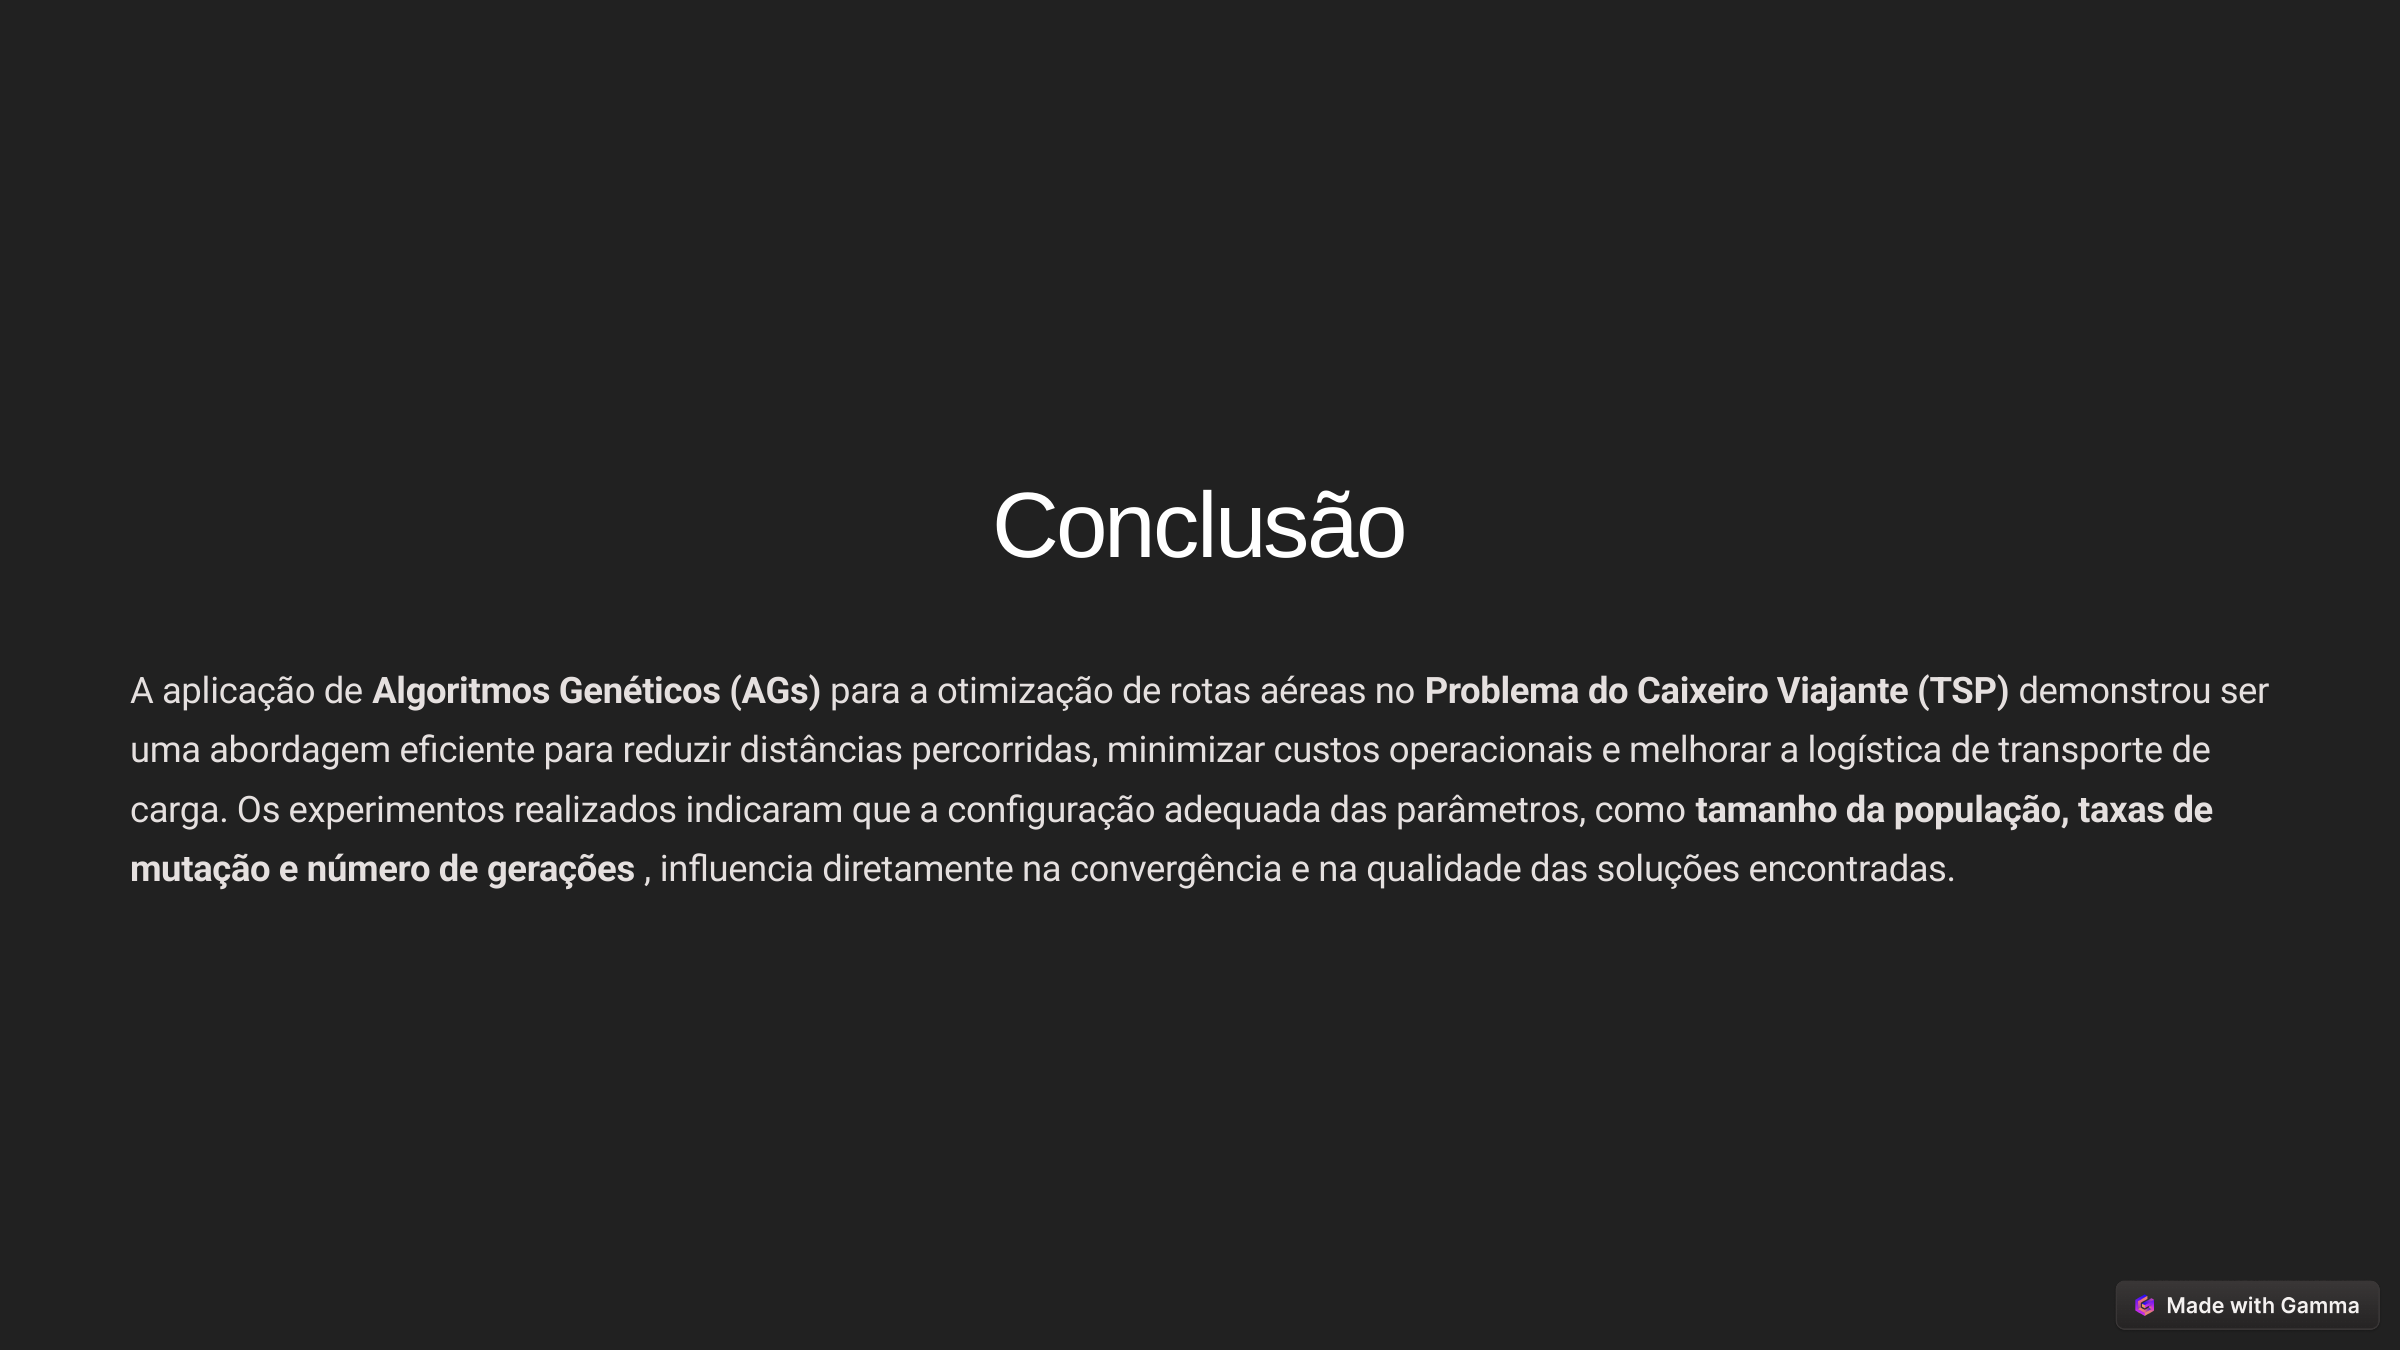

Conclusão
A aplicação de Algoritmos Genéticos (AGs) para a otimização de rotas aéreas no Problema do Caixeiro Viajante (TSP) demonstrou ser uma abordagem eficiente para reduzir distâncias percorridas, minimizar custos operacionais e melhorar a logística de transporte de carga. Os experimentos realizados indicaram que a configuração adequada das parâmetros, como tamanho da população, taxas de mutação e número de gerações , influencia diretamente na convergência e na qualidade das soluções encontradas.